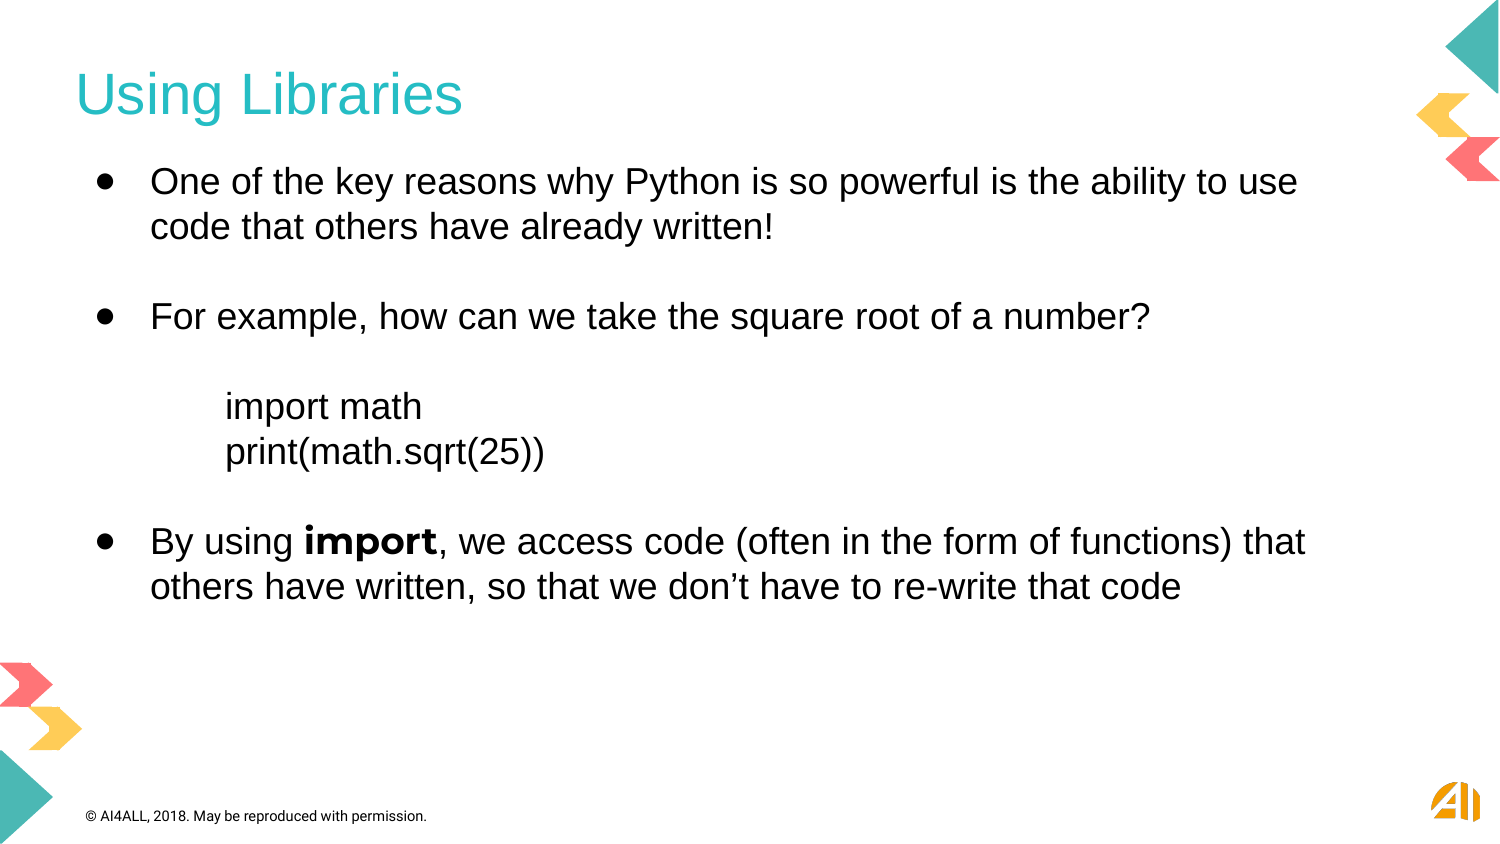

# Using Libraries
One of the key reasons why Python is so powerful is the ability to use code that others have already written!

For example, how can we take the square root of a number?

	import math
	print(math.sqrt(25))

By using import, we access code (often in the form of functions) that others have written, so that we don’t have to re-write that code